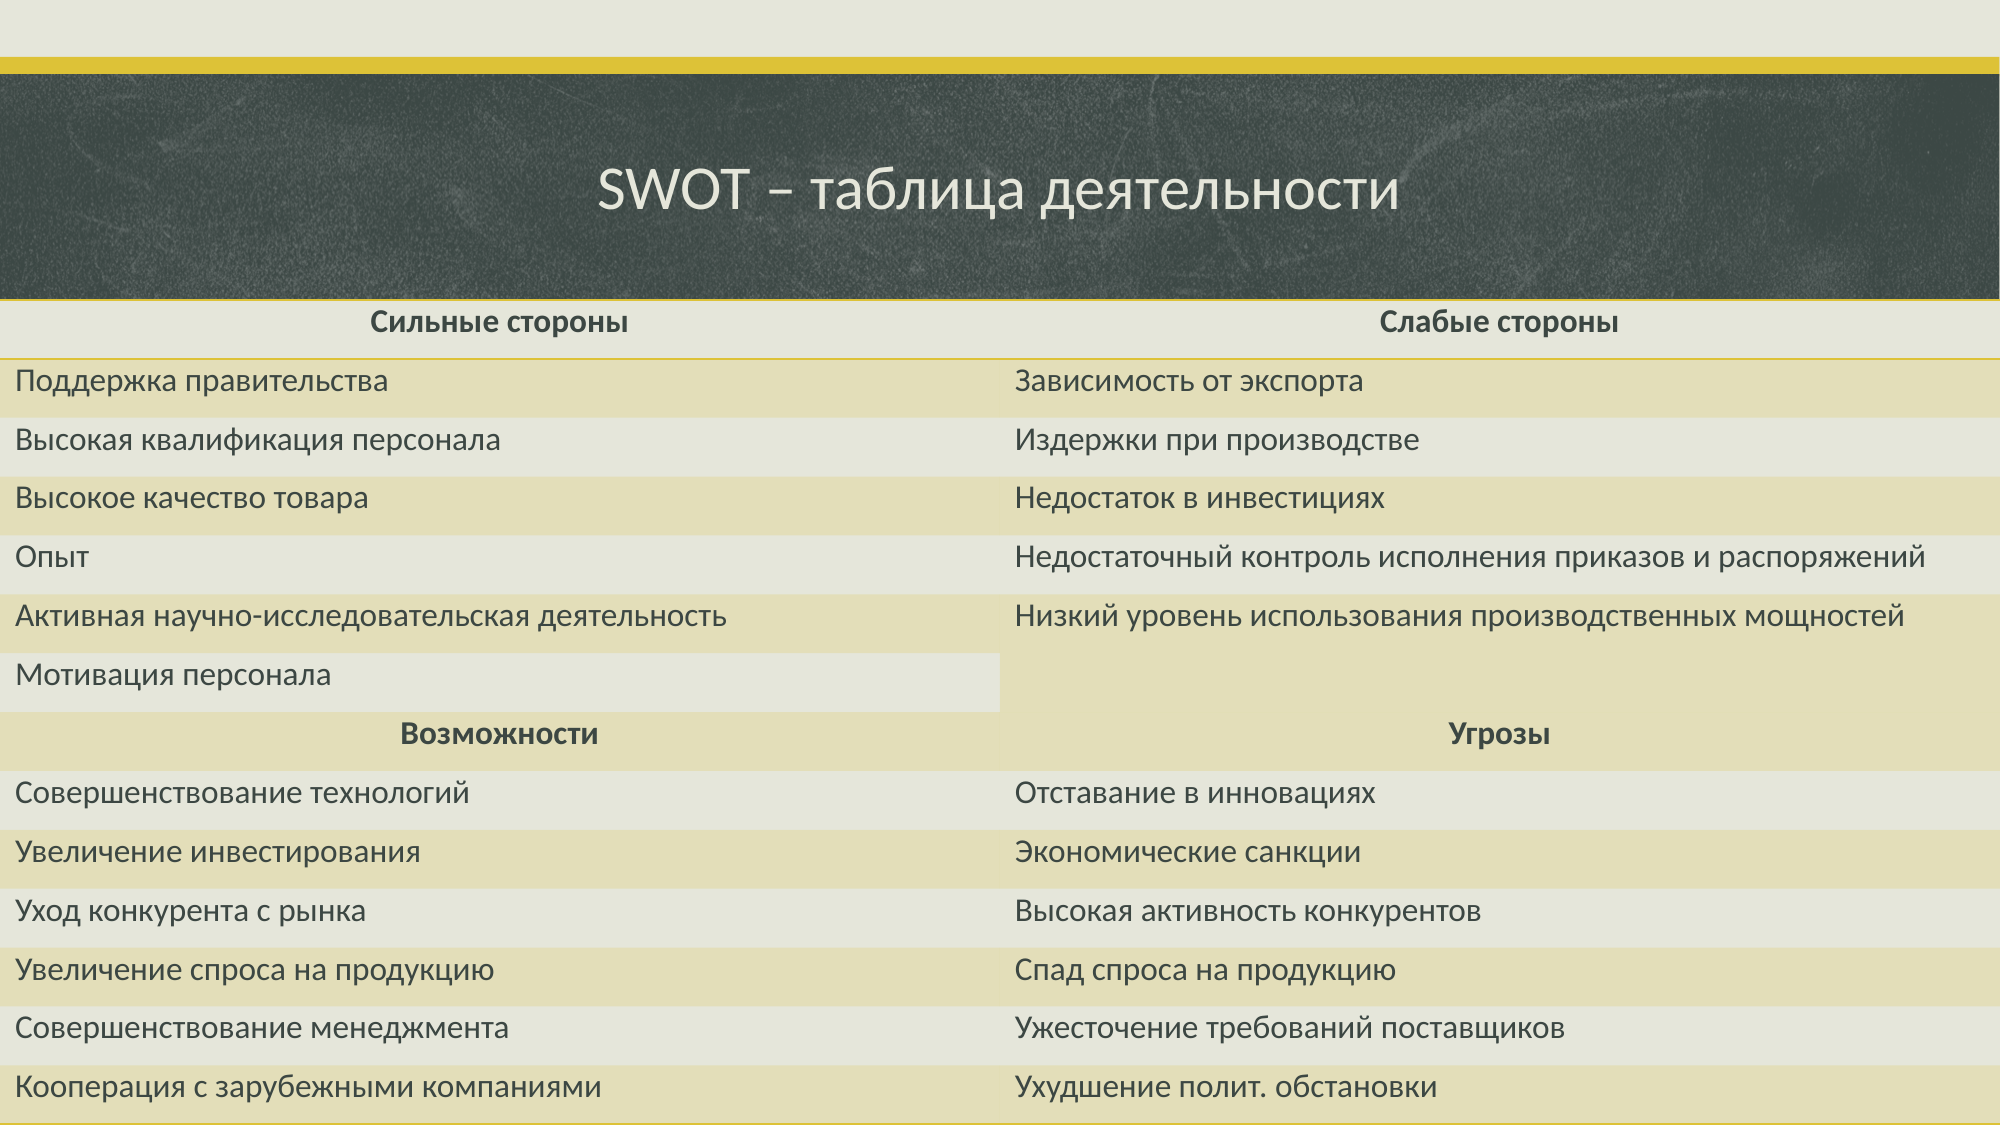

# SWOT – таблица деятельности
| Сильные стороны | Слабые стороны |
| --- | --- |
| Поддержка правительства | Зависимость от экспорта |
| Высокая квалификация персонала | Издержки при производстве |
| Высокое качество товара | Недостаток в инвестициях |
| Опыт | Недостаточный контроль исполнения приказов и распоряжений |
| Активная научно-исследовательская деятельность | Низкий уровень использования производственных мощностей |
| Мотивация персонала |  |
| Возможности | Угрозы |
| Совершенствование технологий | Отставание в инновациях |
| Увеличение инвестирования | Экономические санкции |
| Уход конкурента с рынка | Высокая активность конкурентов |
| Увеличение спроса на продукцию | Спад спроса на продукцию |
| Совершенствование менеджмента | Ужесточение требований поставщиков |
| Кооперация с зарубежными компаниями | Ухудшение полит. обстановки |